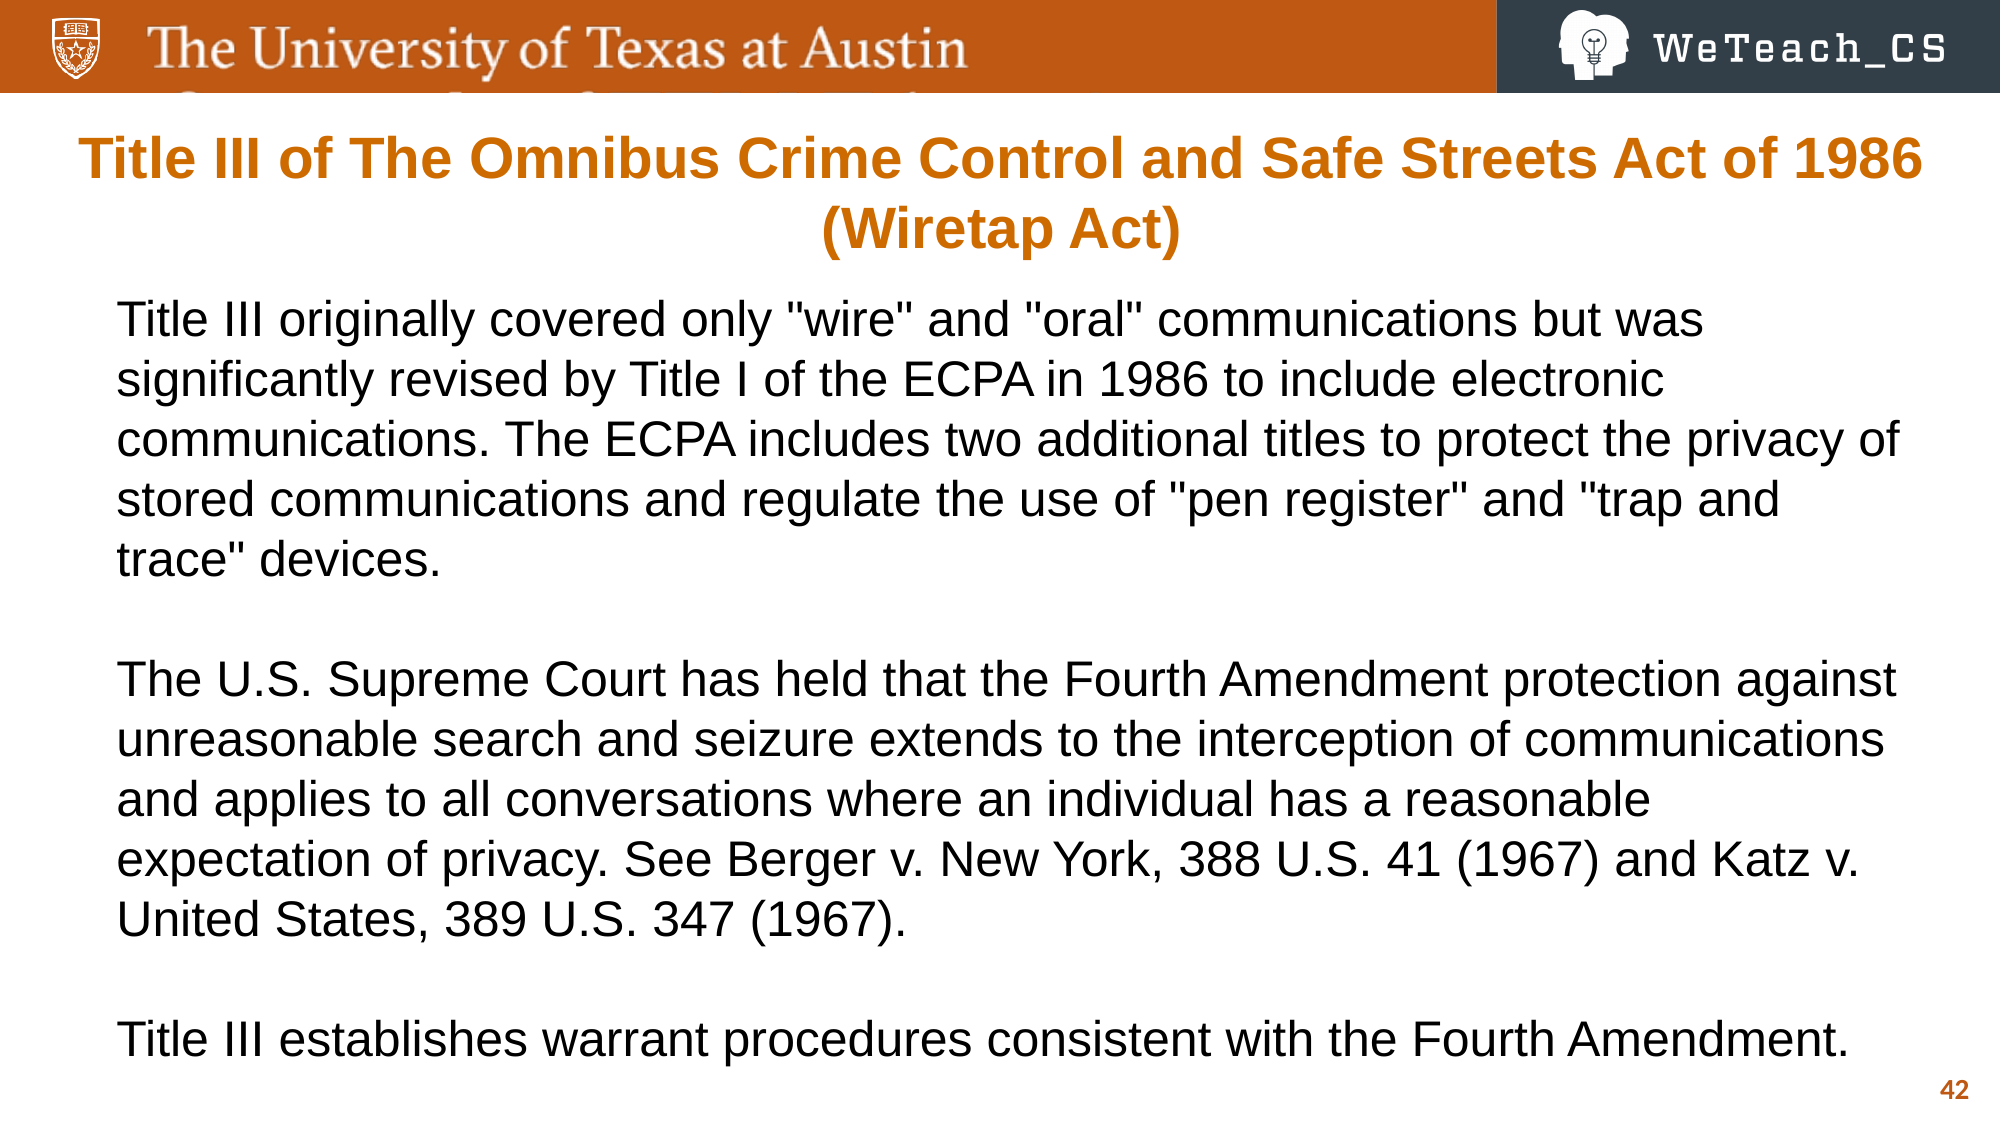

Title III of The Omnibus Crime Control and Safe Streets Act of 1986 (Wiretap Act)
Title III originally covered only "wire" and "oral" communications but was significantly revised by Title I of the ECPA in 1986 to include electronic communications. The ECPA includes two additional titles to protect the privacy of stored communications and regulate the use of "pen register" and "trap and trace" devices.

The U.S. Supreme Court has held that the Fourth Amendment protection against unreasonable search and seizure extends to the interception of communications and applies to all conversations where an individual has a reasonable expectation of privacy. See Berger v. New York, 388 U.S. 41 (1967) and Katz v. United States, 389 U.S. 347 (1967).

Title III establishes warrant procedures consistent with the Fourth Amendment.